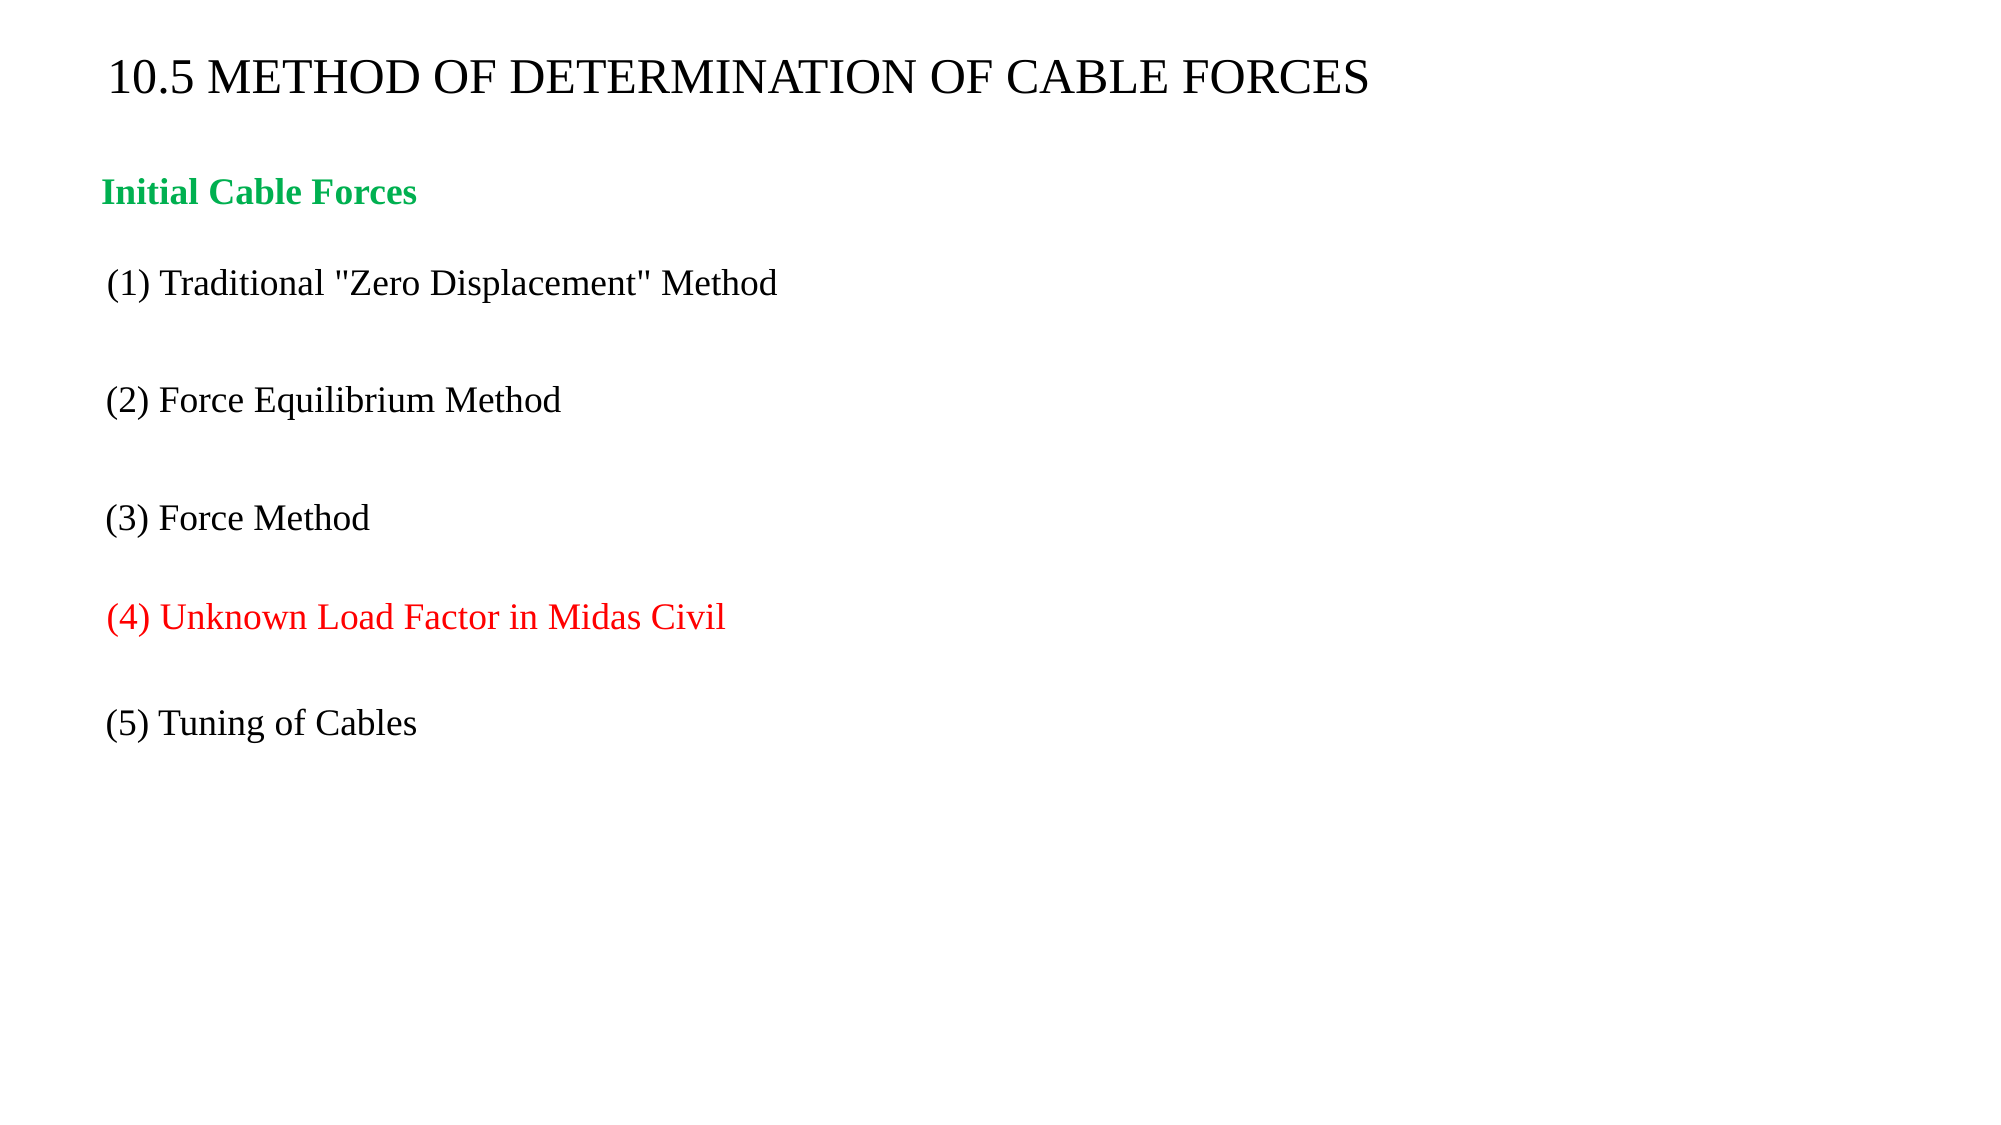

10.5 METHOD OF DETERMINATION OF CABLE FORCES
Initial Cable Forces
(1) Traditional "Zero Displacement" Method
(2) Force Equilibrium Method
(3) Force Method
(4) Unknown Load Factor in Midas Civil
(5) Tuning of Cables